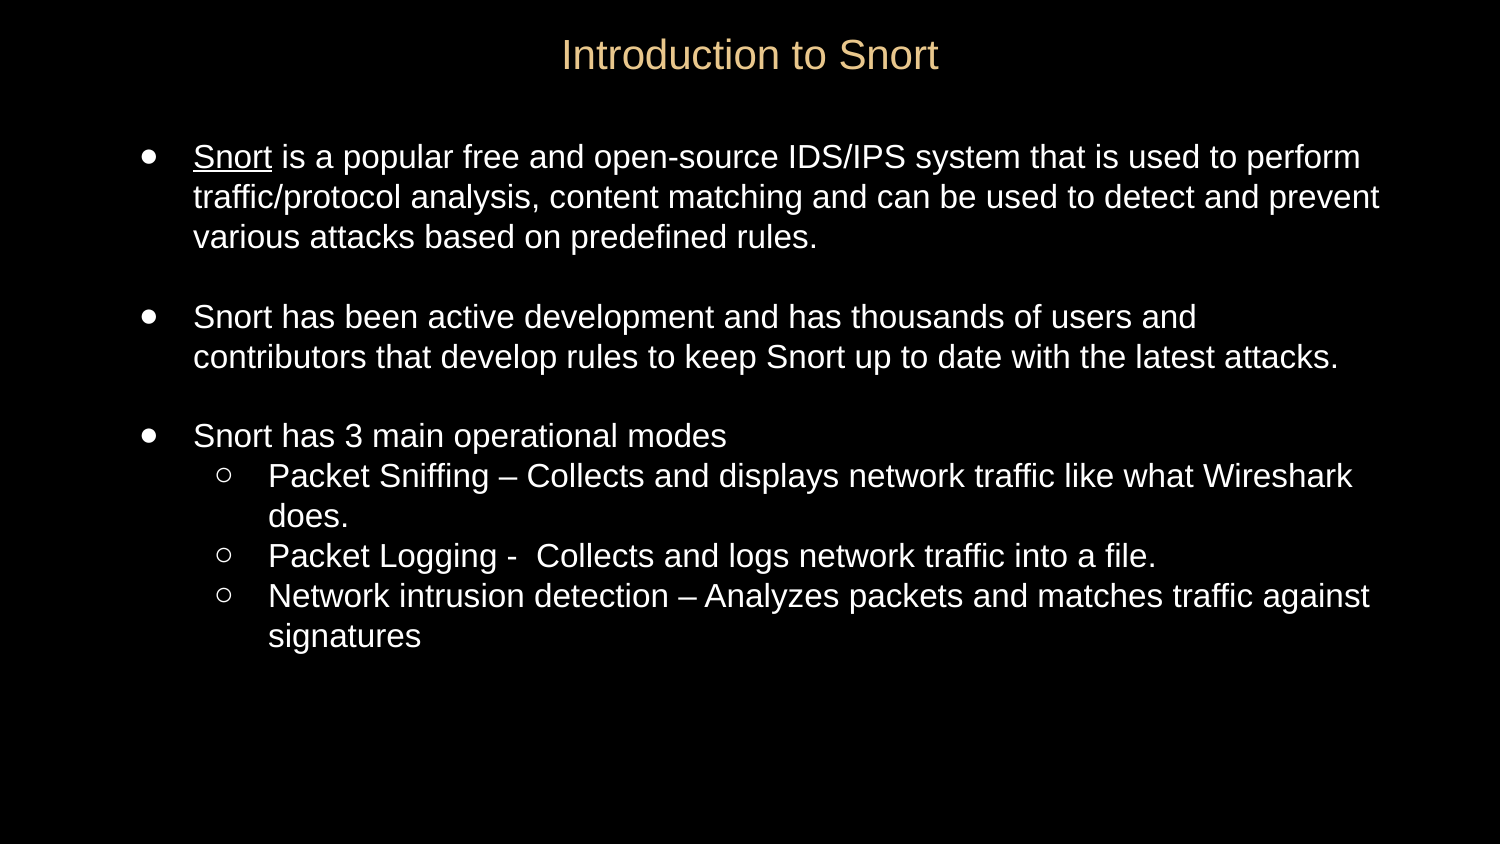

# Introduction to Snort
Snort is a popular free and open-source IDS/IPS system that is used to perform traffic/protocol analysis, content matching and can be used to detect and prevent various attacks based on predefined rules.

Snort has been active development and has thousands of users and contributors that develop rules to keep Snort up to date with the latest attacks.

Snort has 3 main operational modes
Packet Sniffing – Collects and displays network traffic like what Wireshark does.
Packet Logging -  Collects and logs network traffic into a file.
Network intrusion detection – Analyzes packets and matches traffic against signatures